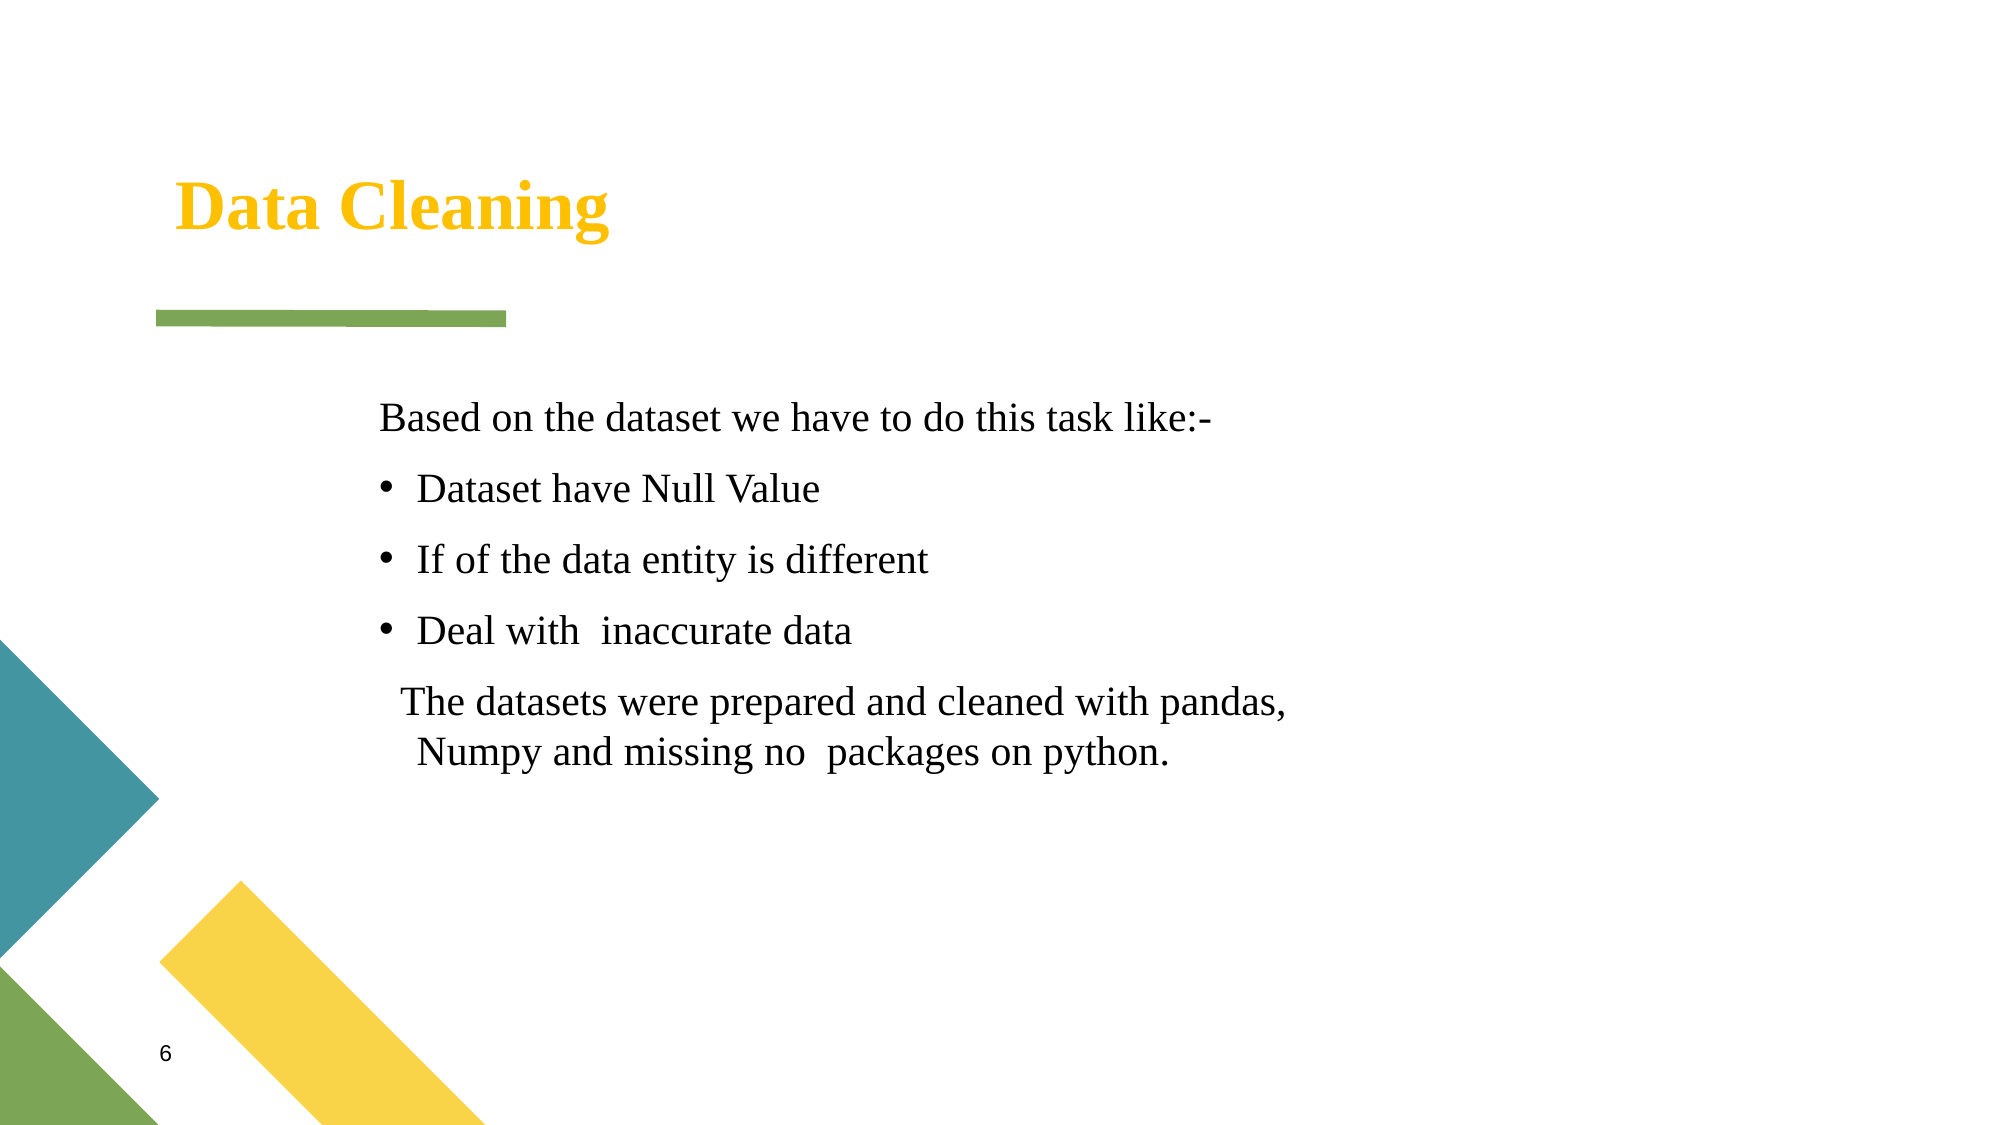

# Data Cleaning
Based on the dataset we have to do this task like:-
Dataset have Null Value
If of the data entity is different
Deal with  inaccurate data
  The datasets were prepared and cleaned with pandas, Numpy and missing no  packages on python.

6